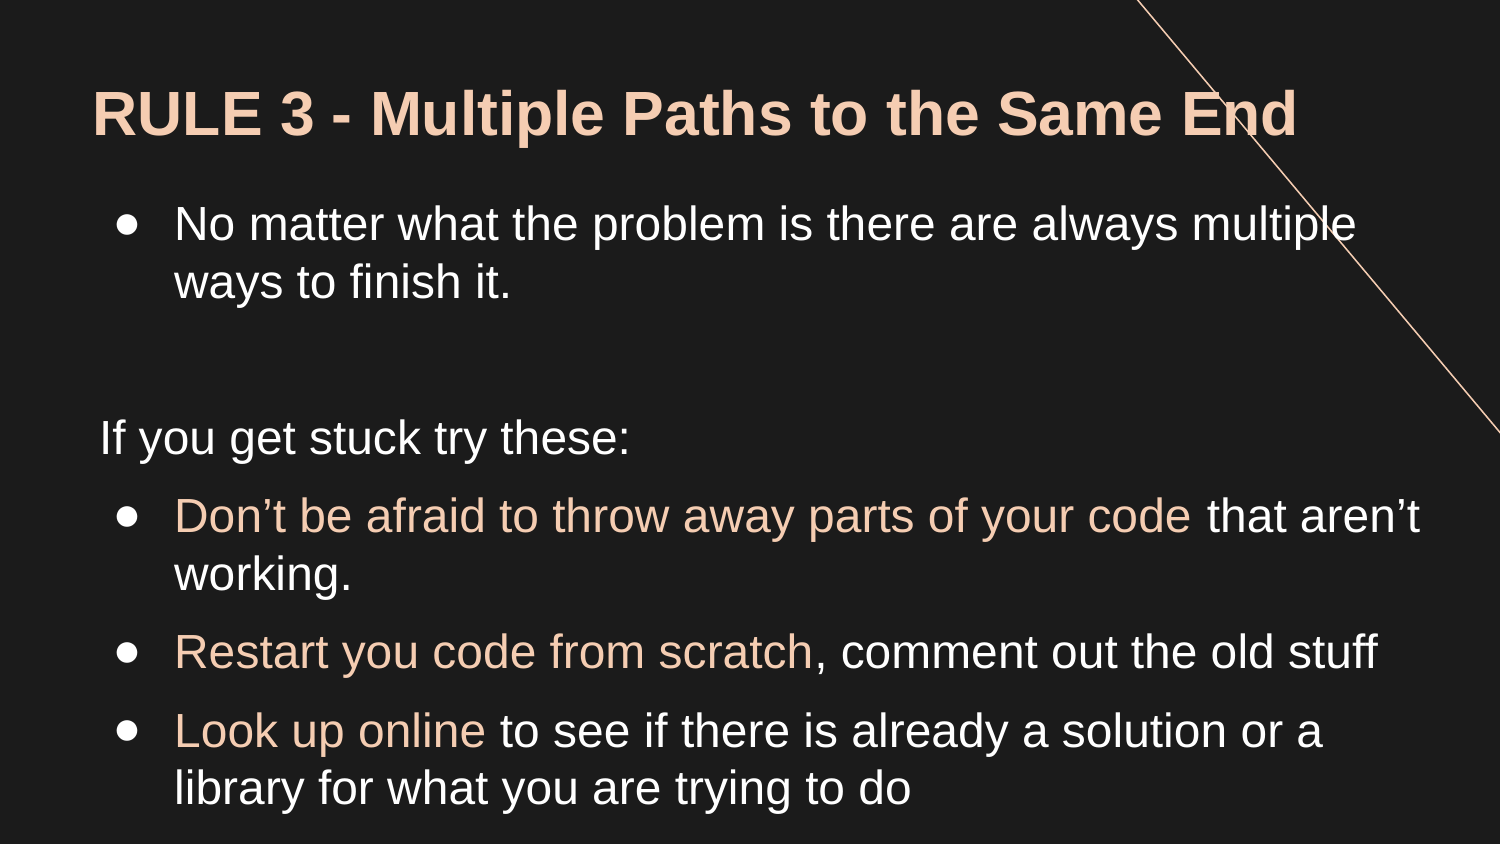

# RULE 3 - Multiple Paths to the Same End
No matter what the problem is there are always multiple ways to finish it.

If you get stuck try these:
Don’t be afraid to throw away parts of your code that aren’t working.
Restart you code from scratch, comment out the old stuff
Look up online to see if there is already a solution or a library for what you are trying to do